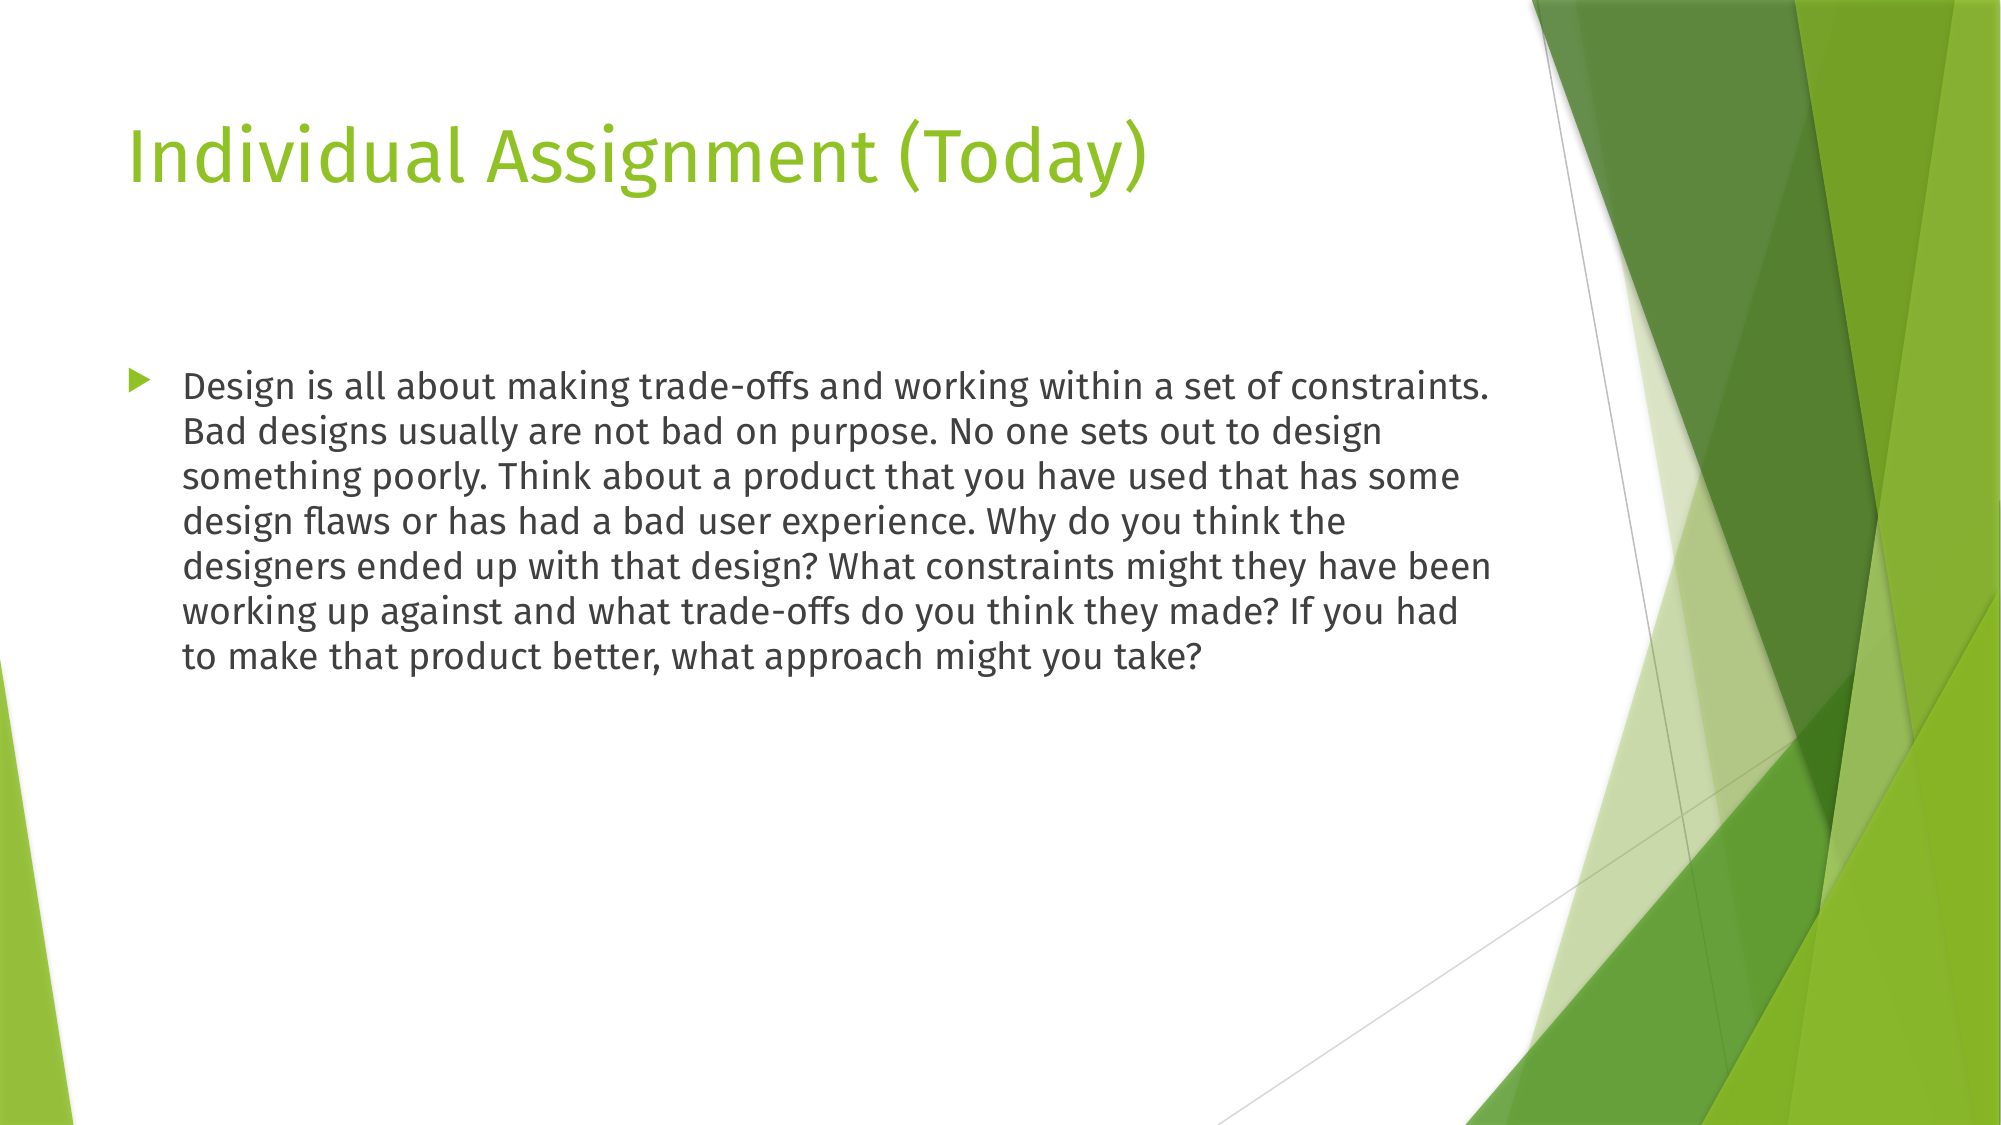

# Individual Assignment (Today)
Design is all about making trade-offs and working within a set of constraints. Bad designs usually are not bad on purpose. No one sets out to design something poorly. Think about a product that you have used that has some design flaws or has had a bad user experience. Why do you think the designers ended up with that design? What constraints might they have been working up against and what trade-offs do you think they made? If you had to make that product better, what approach might you take?